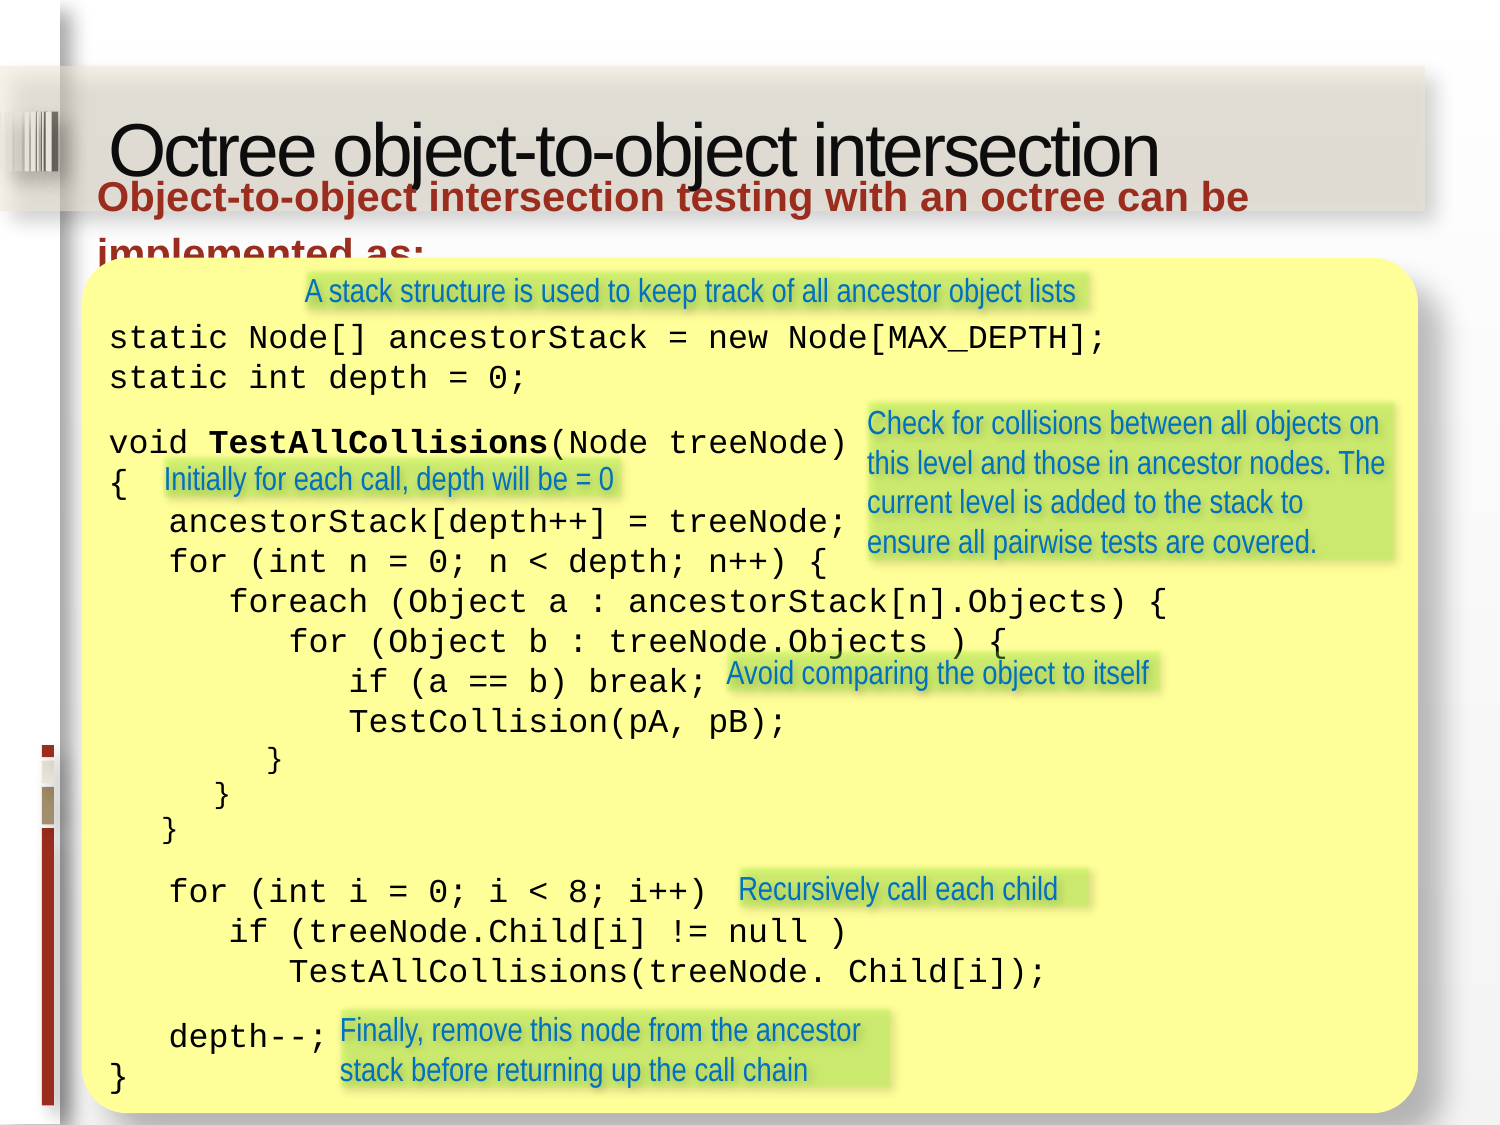

Octree object-to-object intersection
Object-to-object intersection testing with an octree can be implemented as:

A stack structure is used to keep track of all ancestor object lists
static Node[] ancestorStack = new Node[MAX_DEPTH];
static int depth = 0;

void TestAllCollisions(Node treeNode)
{
   ancestorStack[depth++] = treeNode;
   for (int n = 0; n < depth; n++) {
      foreach (Object a : ancestorStack[n].Objects) {
         for (Object b : treeNode.Objects ) {
            if (a == b) break;
            TestCollision(pA, pB);
         }
      }
   }

   for (int i = 0; i < 8; i++)
      if (treeNode.Child[i] != null )
         TestAllCollisions(treeNode. Child[i]);

   depth--;
}
Check for collisions between all objects on this level and those in ancestor nodes. The current level is added to the stack to ensure all pairwise tests are covered.
Initially for each call, depth will be = 0
Avoid comparing the object to itself
Recursively call each child
Finally, remove this node from the ancestor stack before returning up the call chain